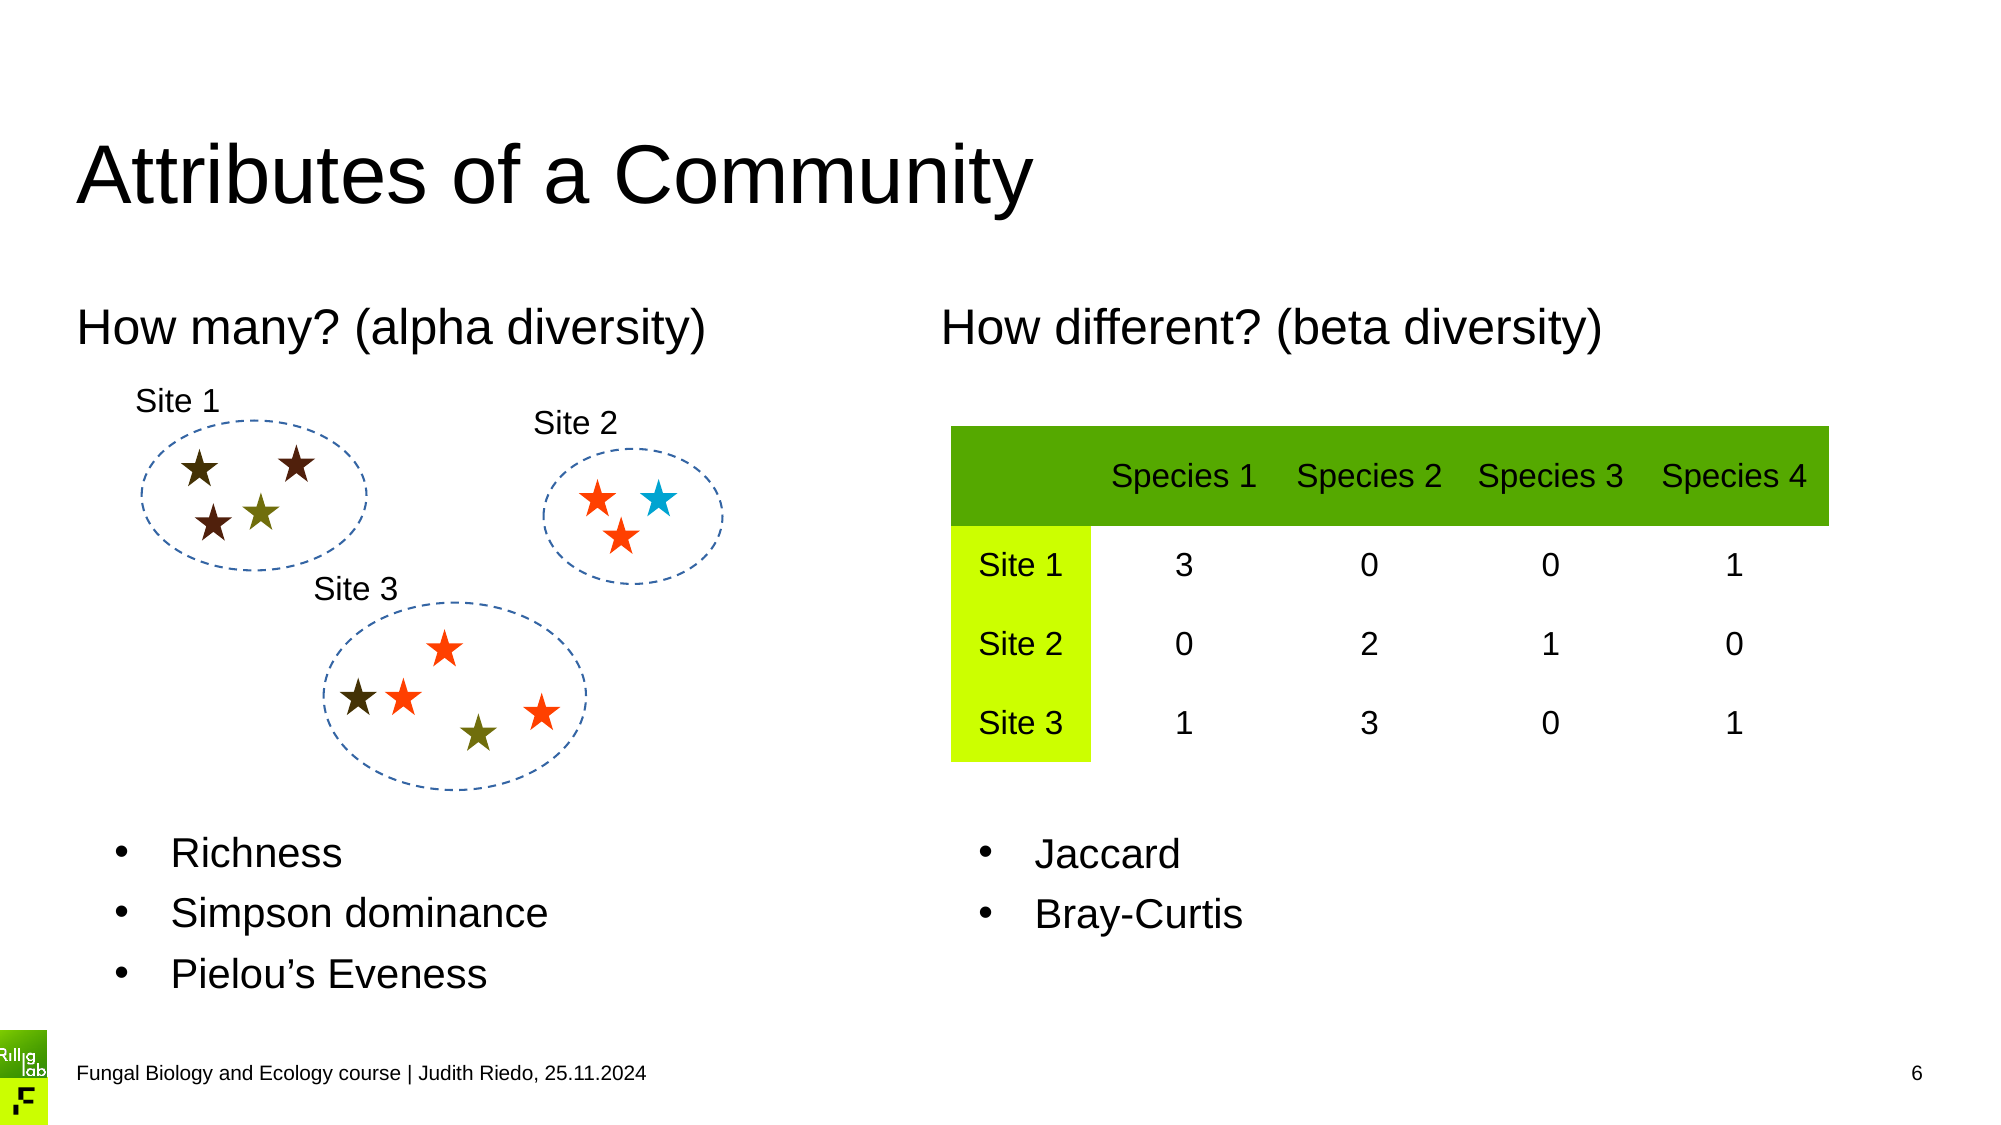

# Attributes of a Community
How many? (alpha diversity)

Richness
Simpson dominance
Pielou’s Eveness

How different? (beta diversity)

Jaccard
Bray-Curtis

Site 1

Site 2

|  | Species 1 | Species 2 | Species 3 | Species 4 |
| --- | --- | --- | --- | --- |
| Site 1 | 3 | 0 | 0 | 1 |
| Site 2 | 0 | 2 | 1 | 0 |
| Site 3 | 1 | 3 | 0 | 1 |
Site 3

6
Fungal Biology and Ecology course | Judith Riedo, 25.11.2024